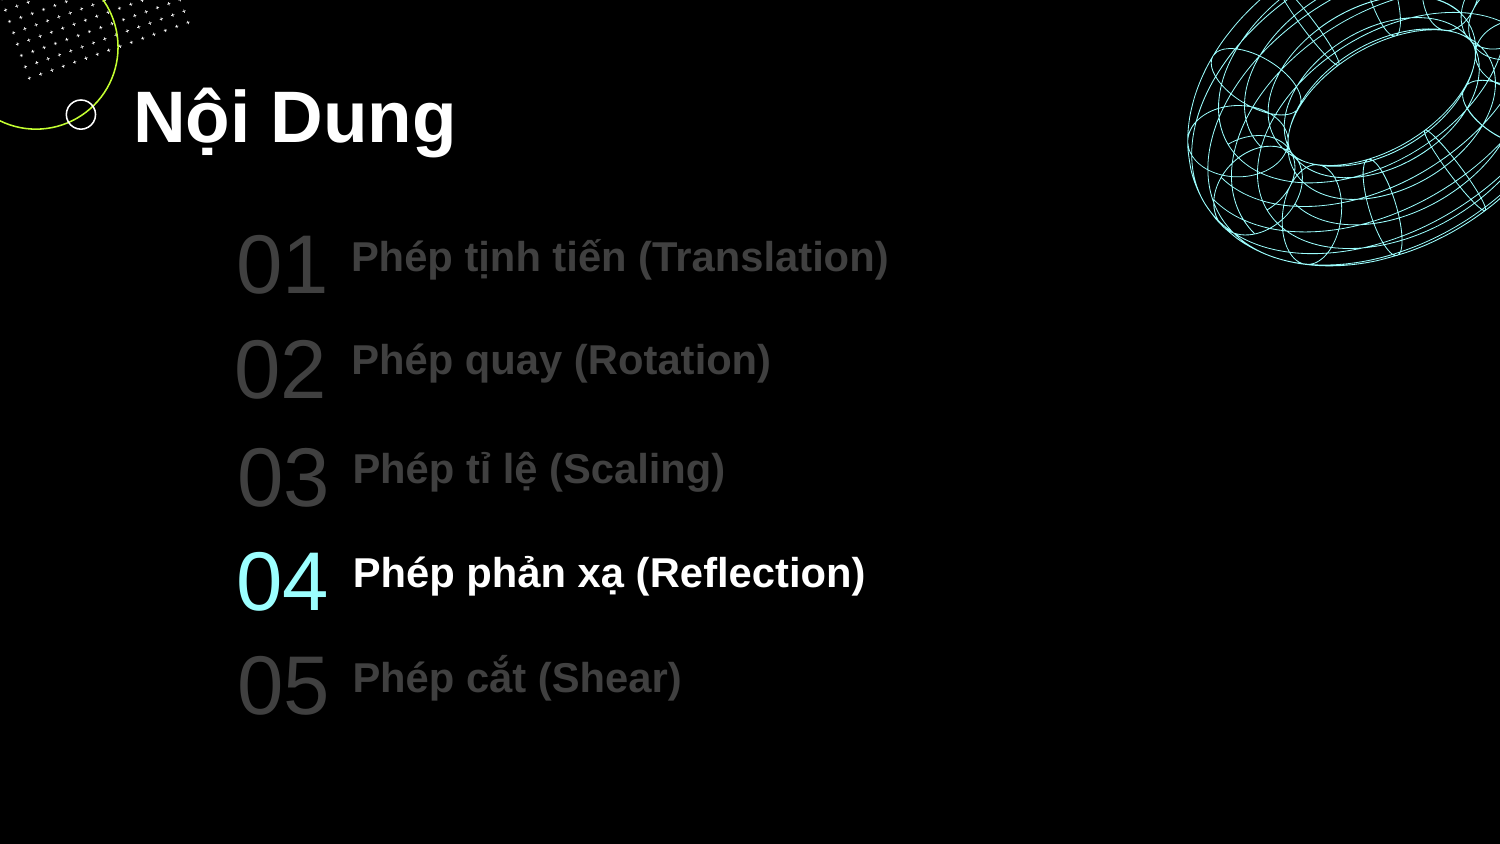

Nội Dung

01
# Phép tịnh tiến (Translation)
02
Phép quay (Rotation)
03
Phép tỉ lệ (Scaling)
04
Phép phản xạ (Reflection)
05
Phép cắt (Shear)